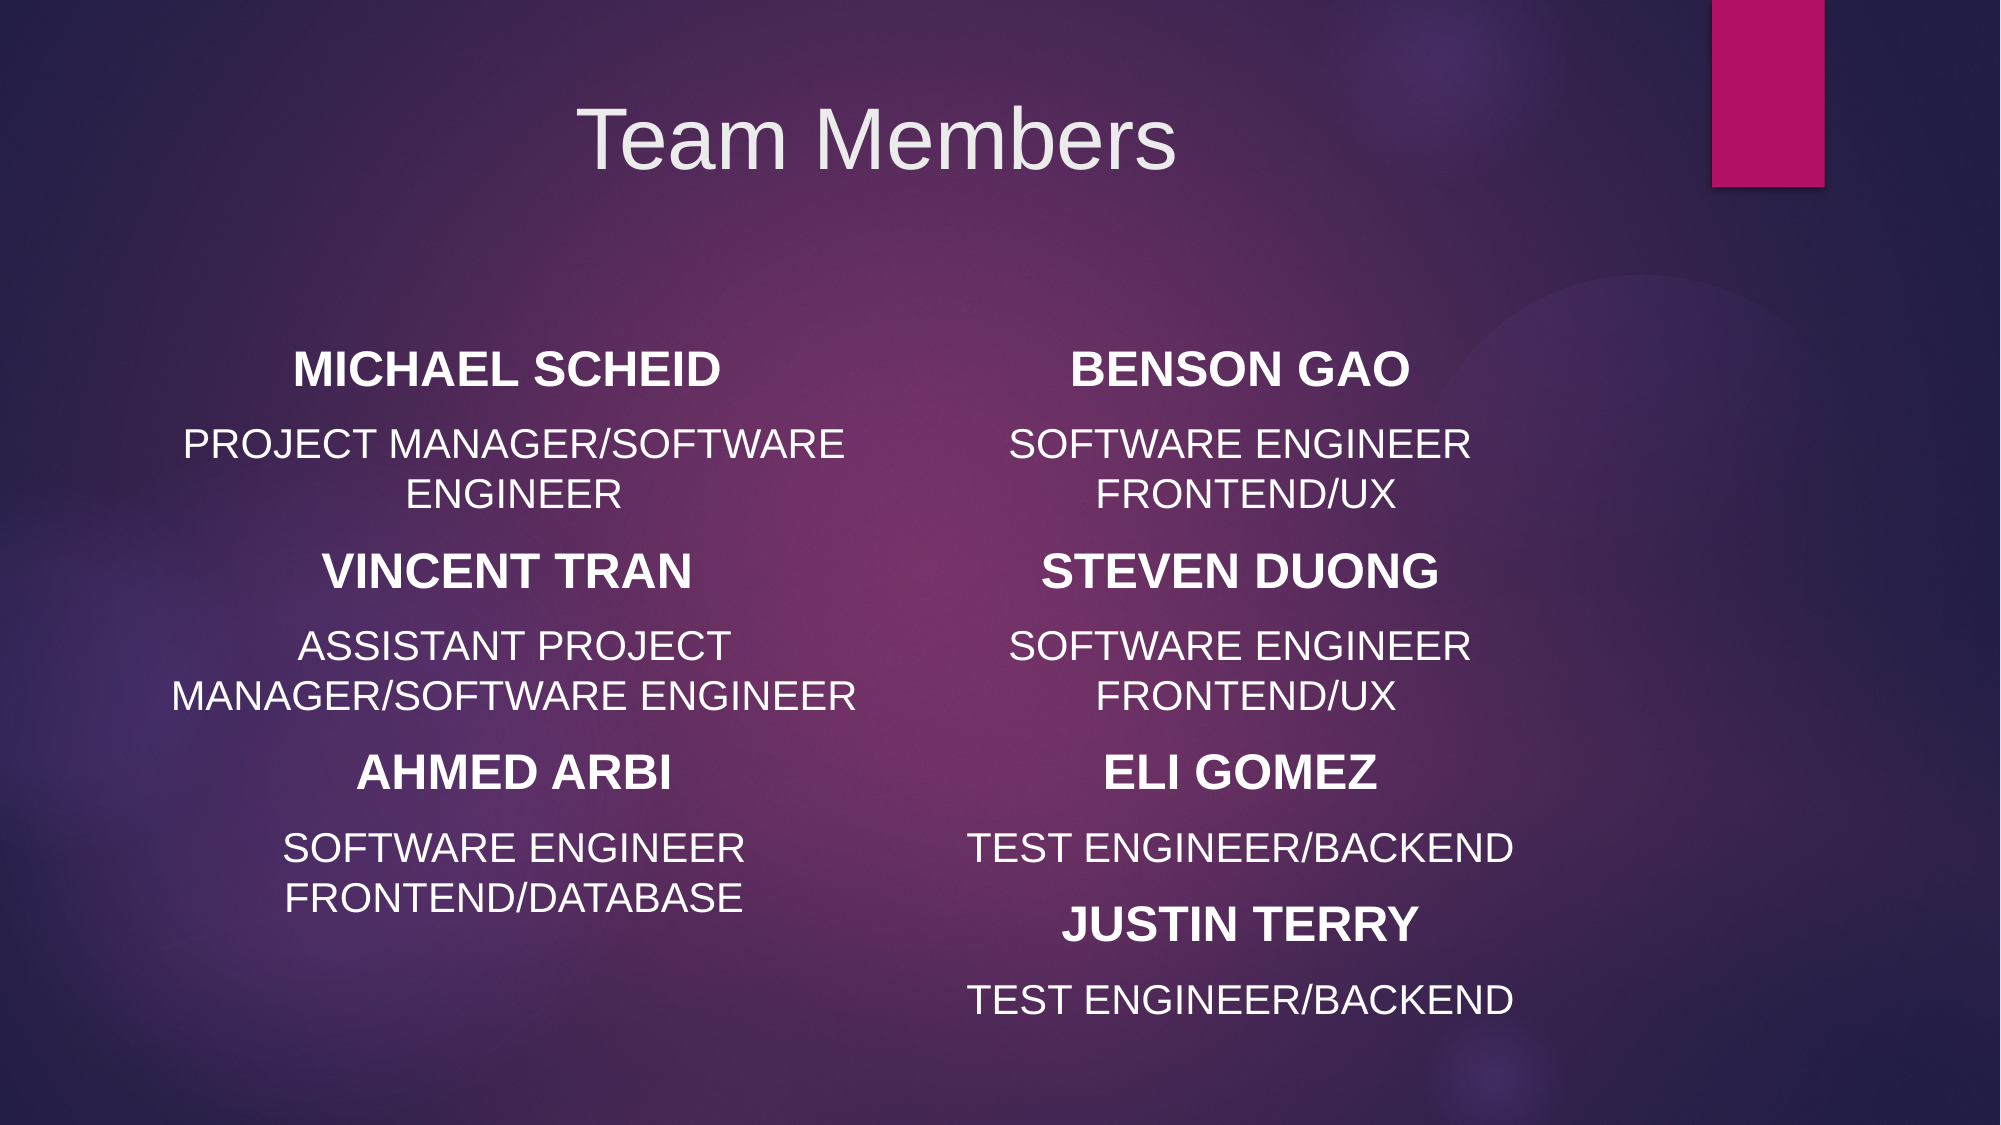

# Team Members
Michael Scheid
Project Manager/Software Engineer
Vincent Tran
Assistant Project Manager/Software Engineer
Ahmed Arbi
Software Engineer Frontend/Database

Benson Gao
Software Engineer  Frontend/UX
Steven Duong
Software Engineer  Frontend/UX
Eli Gomez
Test Engineer/Backend
Justin Terry
Test Engineer/Backend